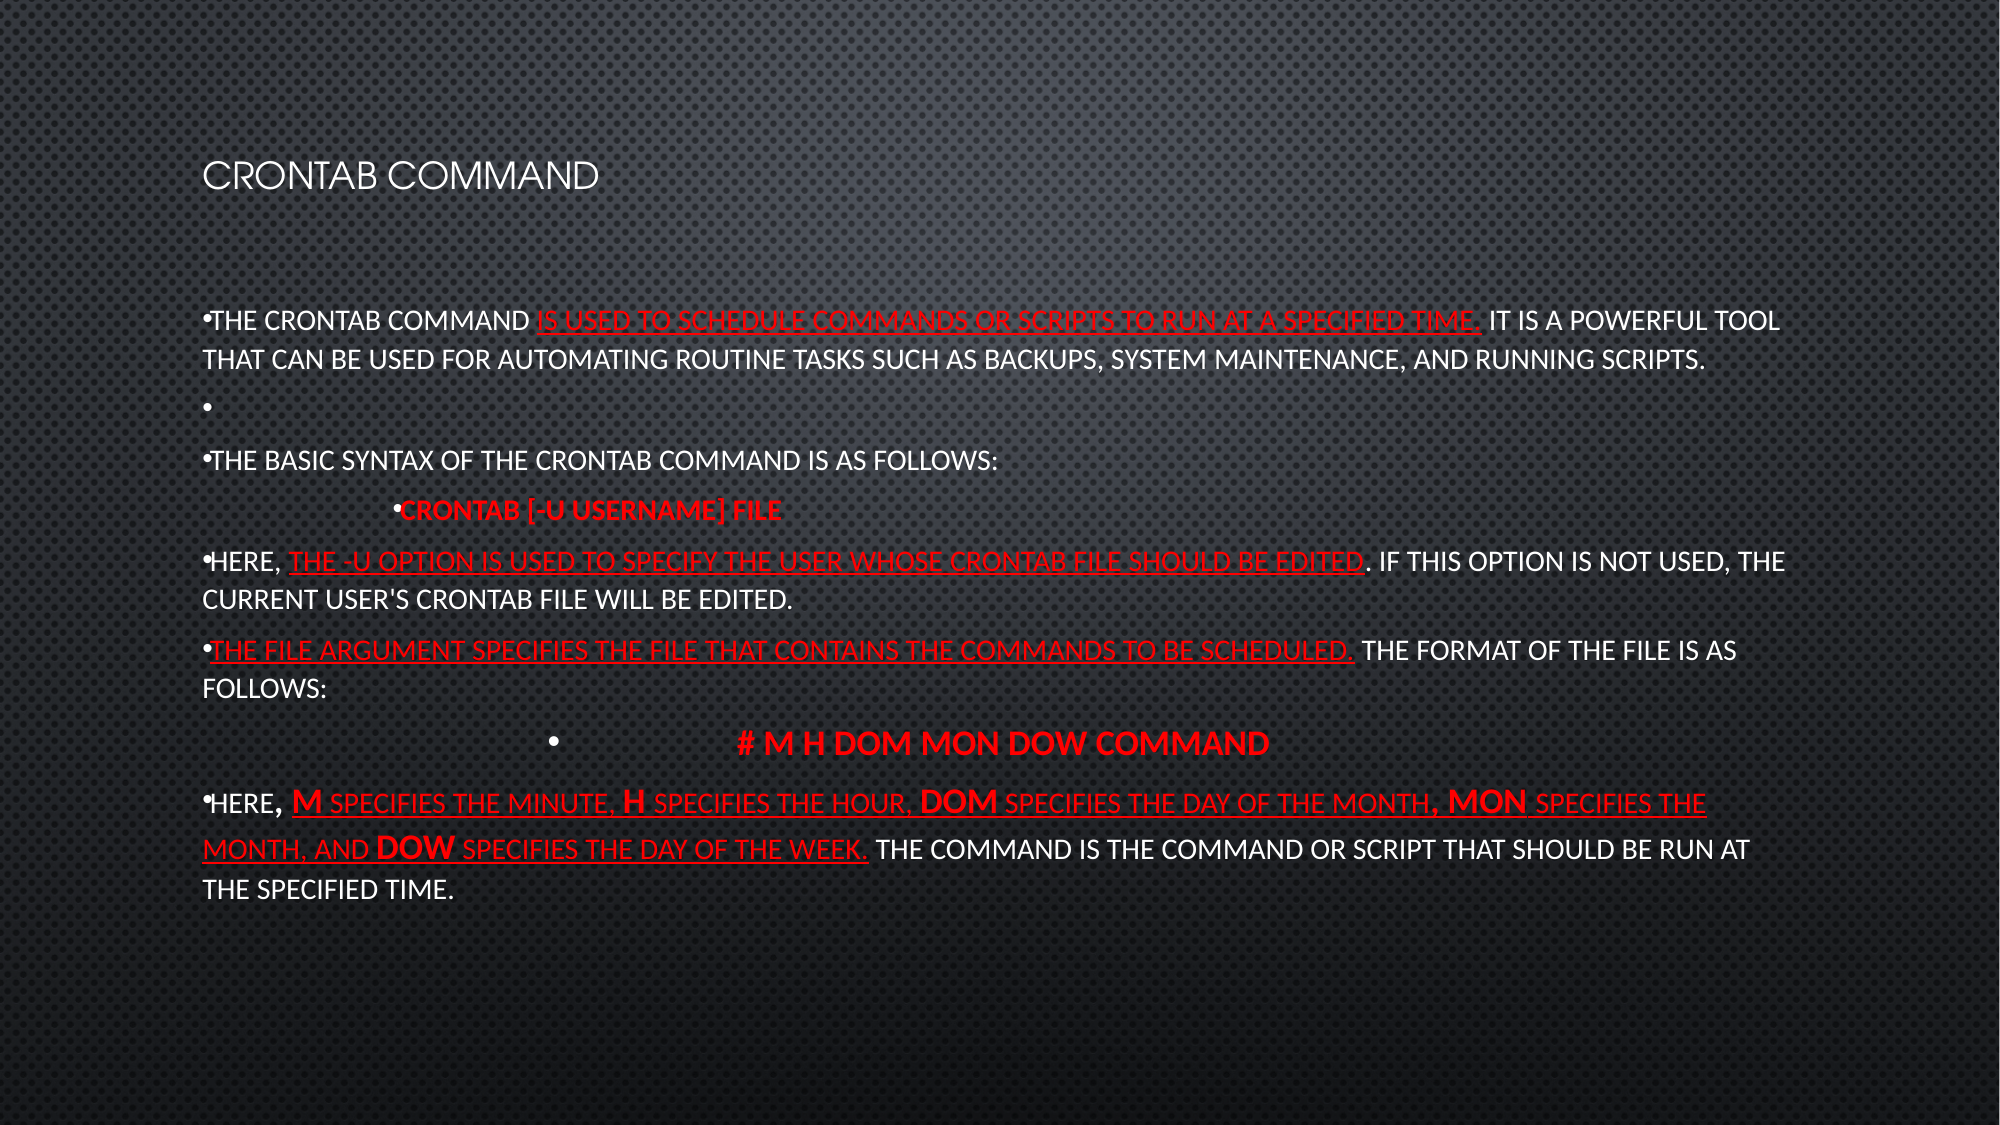

# CRONTAB COMMAND

The crontab command is used to schedule commands or scripts to run at a specified time. It is a powerful tool that can be used for automating routine tasks such as backups, system maintenance, and running scripts.

The basic syntax of the crontab command is as follows:
crontab [-u username] file
Here, the -u option is used to specify the user whose crontab file should be edited. If this option is not used, the current user's crontab file will be edited.
The file argument specifies the file that contains the commands to be scheduled. The format of the file is as follows:
# m h dom mon dow command
Here, m specifies the minute, h specifies the hour, dom specifies the day of the month, mon specifies the month, and dow specifies the day of the week. The command is the command or script that should be run at the specified time.